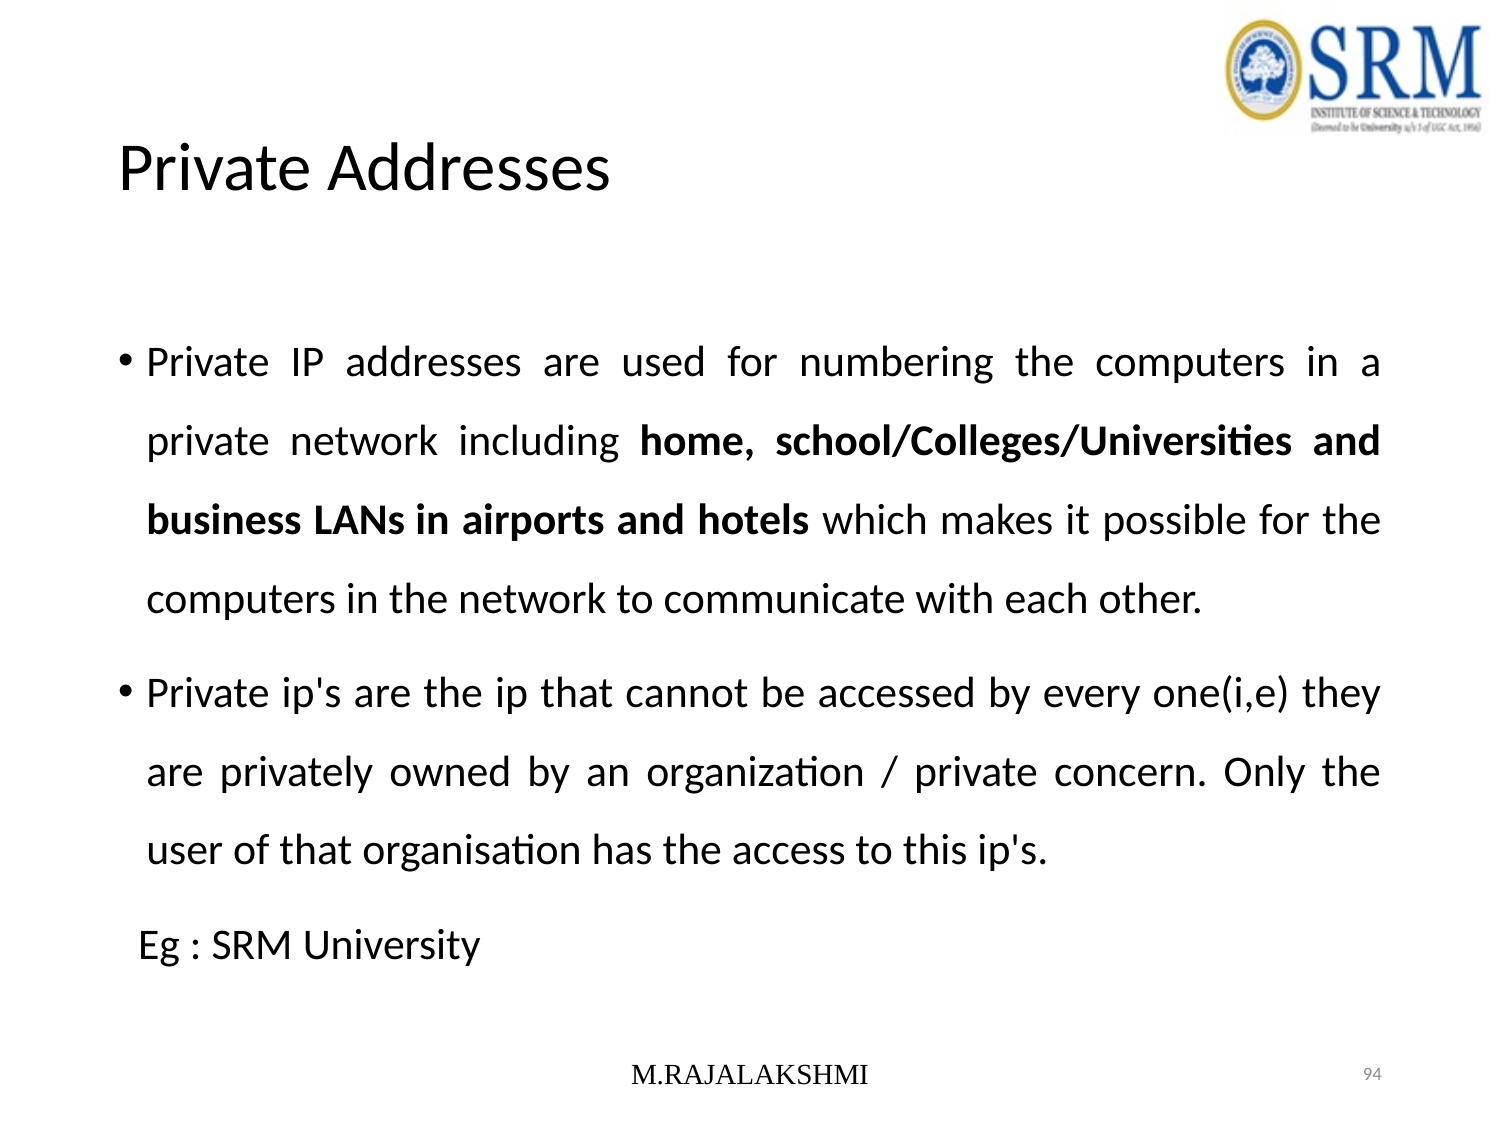

# Private Addresses
Private IP addresses are used for numbering the computers in a private network including home, school/Colleges/Universities and business LANs in airports and hotels which makes it possible for the computers in the network to communicate with each other.
Private ip's are the ip that cannot be accessed by every one(i,e) they are privately owned by an organization / private concern. Only the user of that organisation has the access to this ip's.
  Eg : SRM University

M.RAJALAKSHMI
94